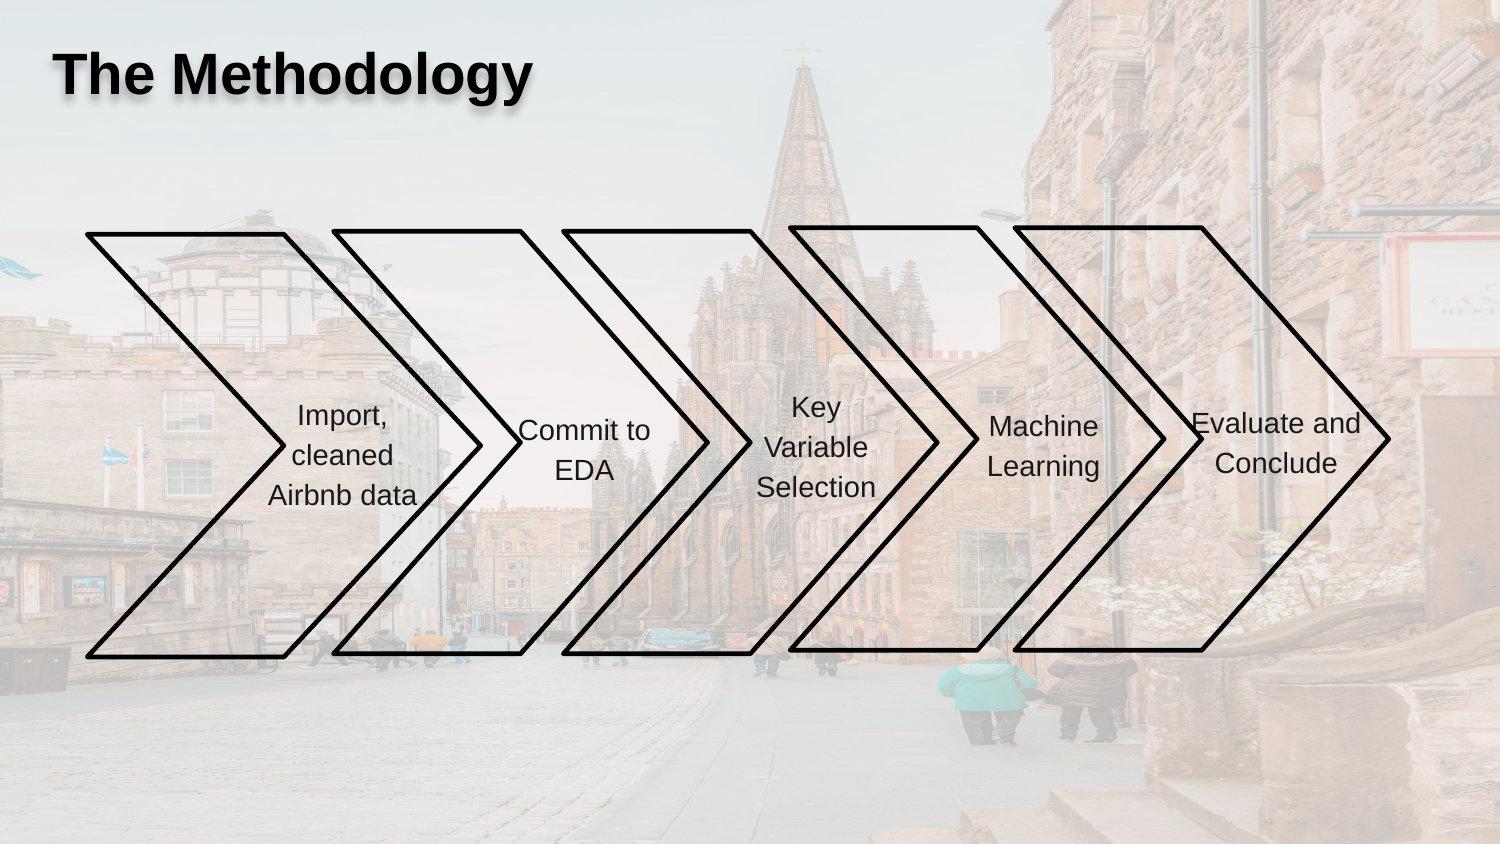

# The Methodology

Key Variable Selection
Evaluate and Conclude
Machine Learning
Import,
cleaned Airbnb data
Commit to EDA